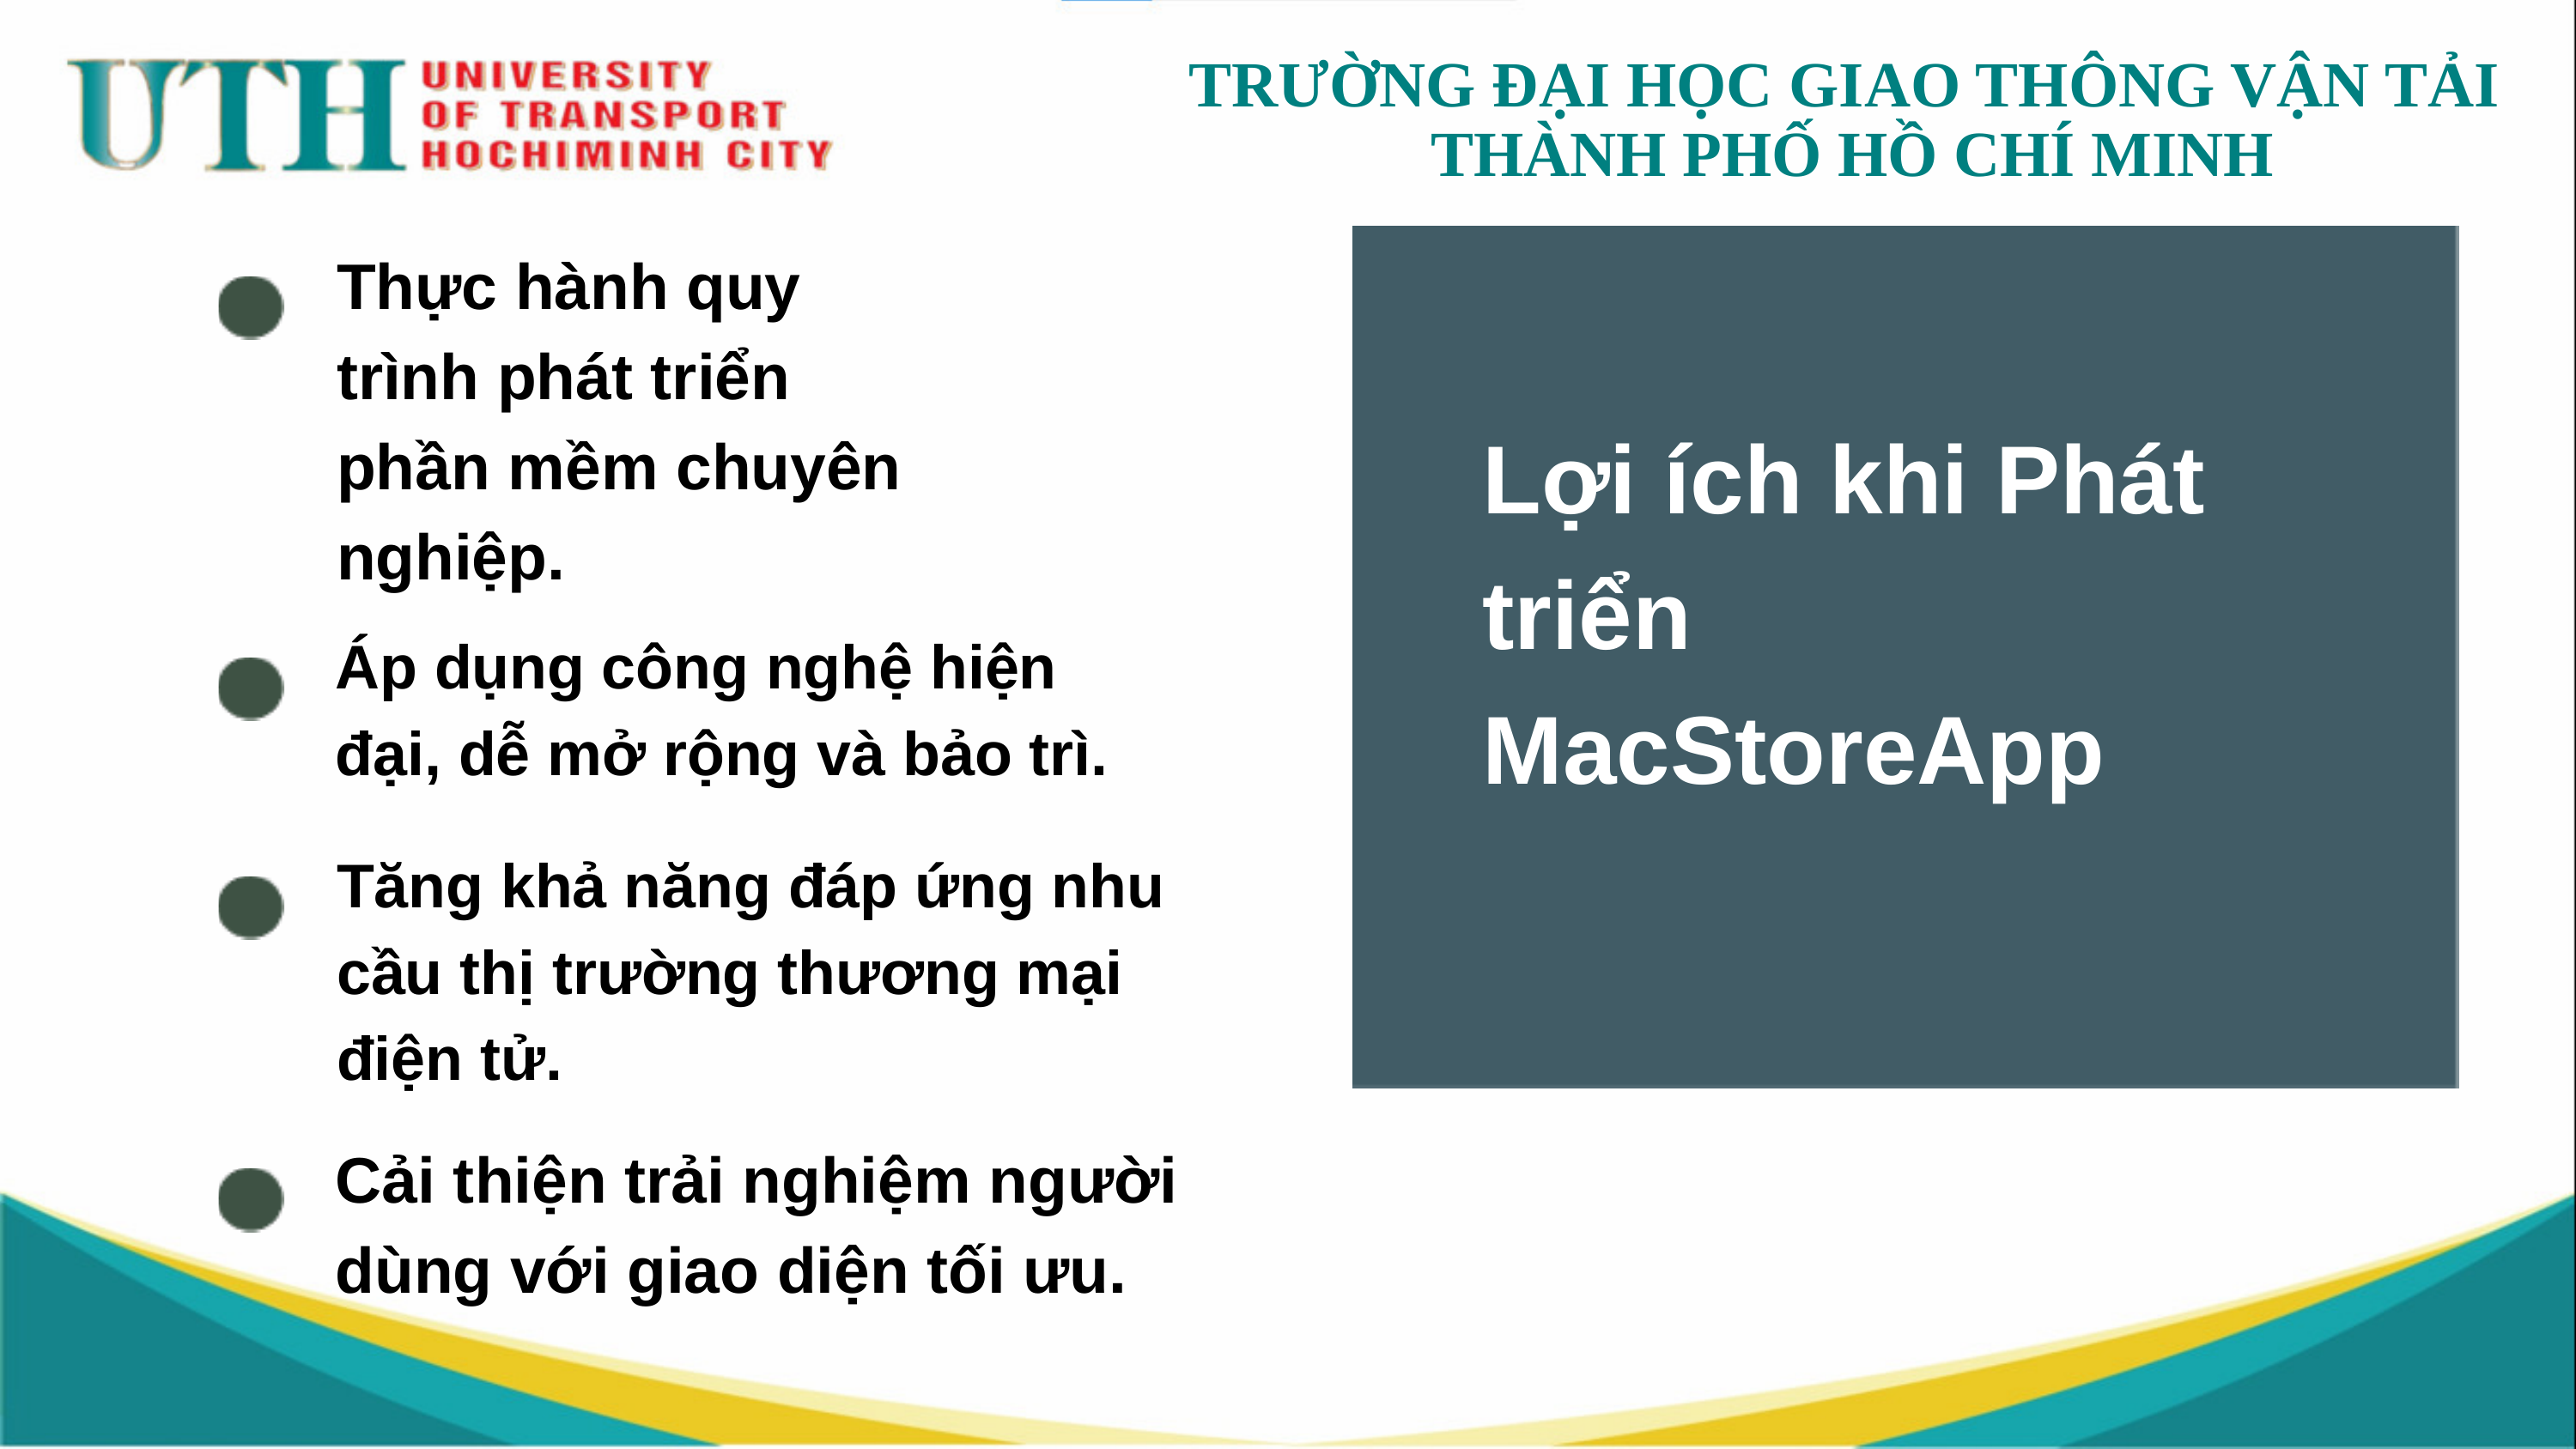

Thực hành quy trình phát triển phần mềm chuyên nghiệp.

Lợi ích khi Phát triển MacStoreApp
Áp dụng công nghệ hiện đại, dễ mở rộng và bảo trì.

Tăng khả năng đáp ứng nhu cầu thị trường thương mại điện tử.

Cải thiện trải nghiệm người dùng với giao diện tối ưu.